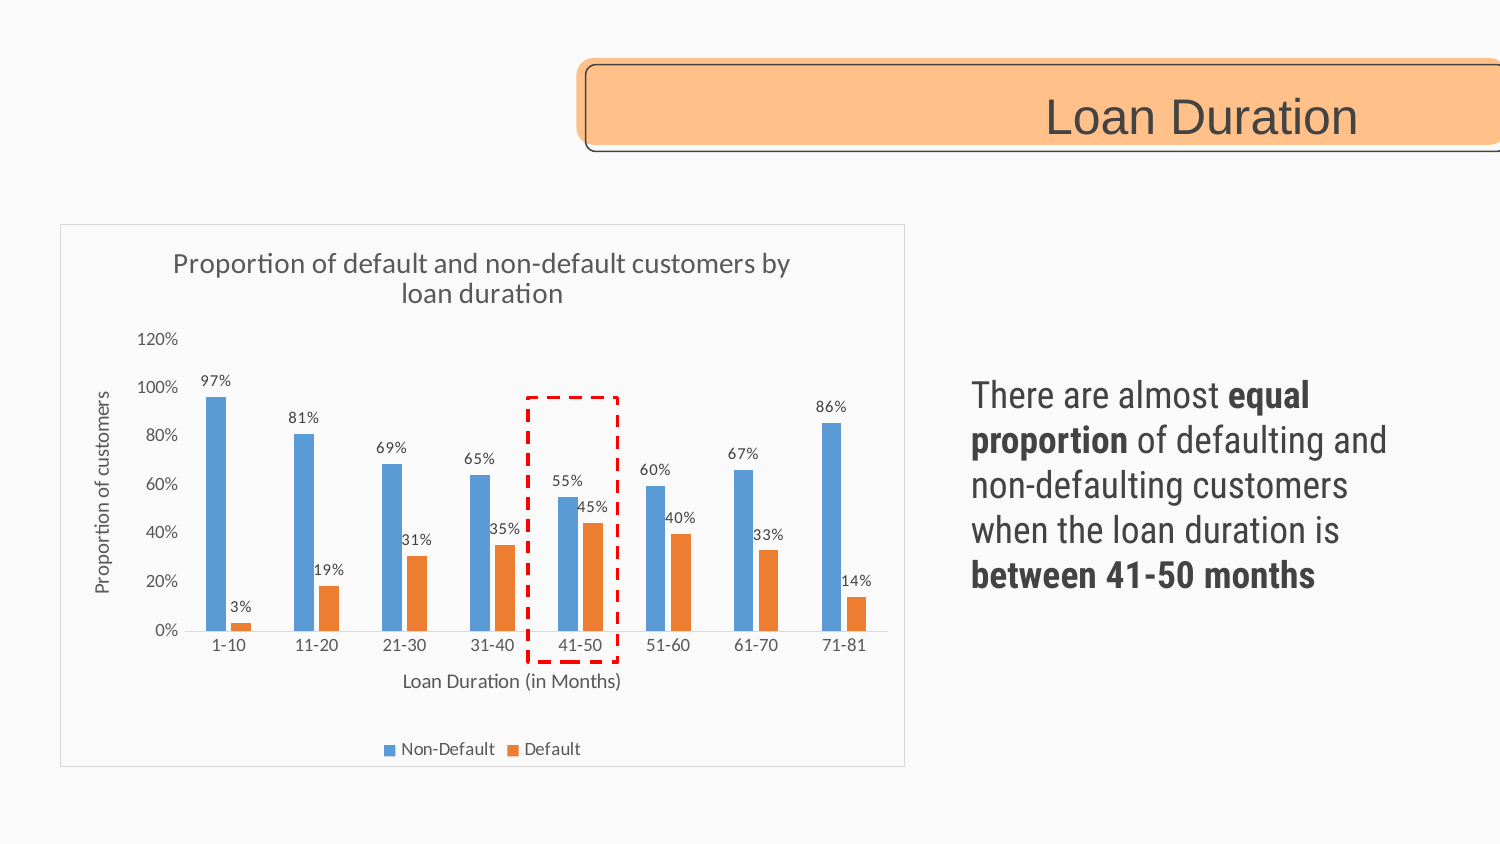

Loan Duration

### Chart: Proportion of default and non-default customers by loan duration

| Category | Non-Default | Default |
|---|---|---|
| 1-10 | 0.9652509652509652 | 0.03474903474903475 |
| 11-20 | 0.8130081300813008 | 0.18699186991869918 |
| 21-30 | 0.6893203883495146 | 0.3106796116504854 |
| 31-40 | 0.6458333333333334 | 0.3541666666666667 |
| 41-50 | 0.5526315789473685 | 0.4473684210526316 |
| 51-60 | 0.6 | 0.4 |
| 61-70 | 0.6666666666666666 | 0.3333333333333333 |
| 71-81 | 0.8571428571428571 | 0.14285714285714285 |
There are almost equal proportion of defaulting and non-defaulting customers when the loan duration is between 41-50 months